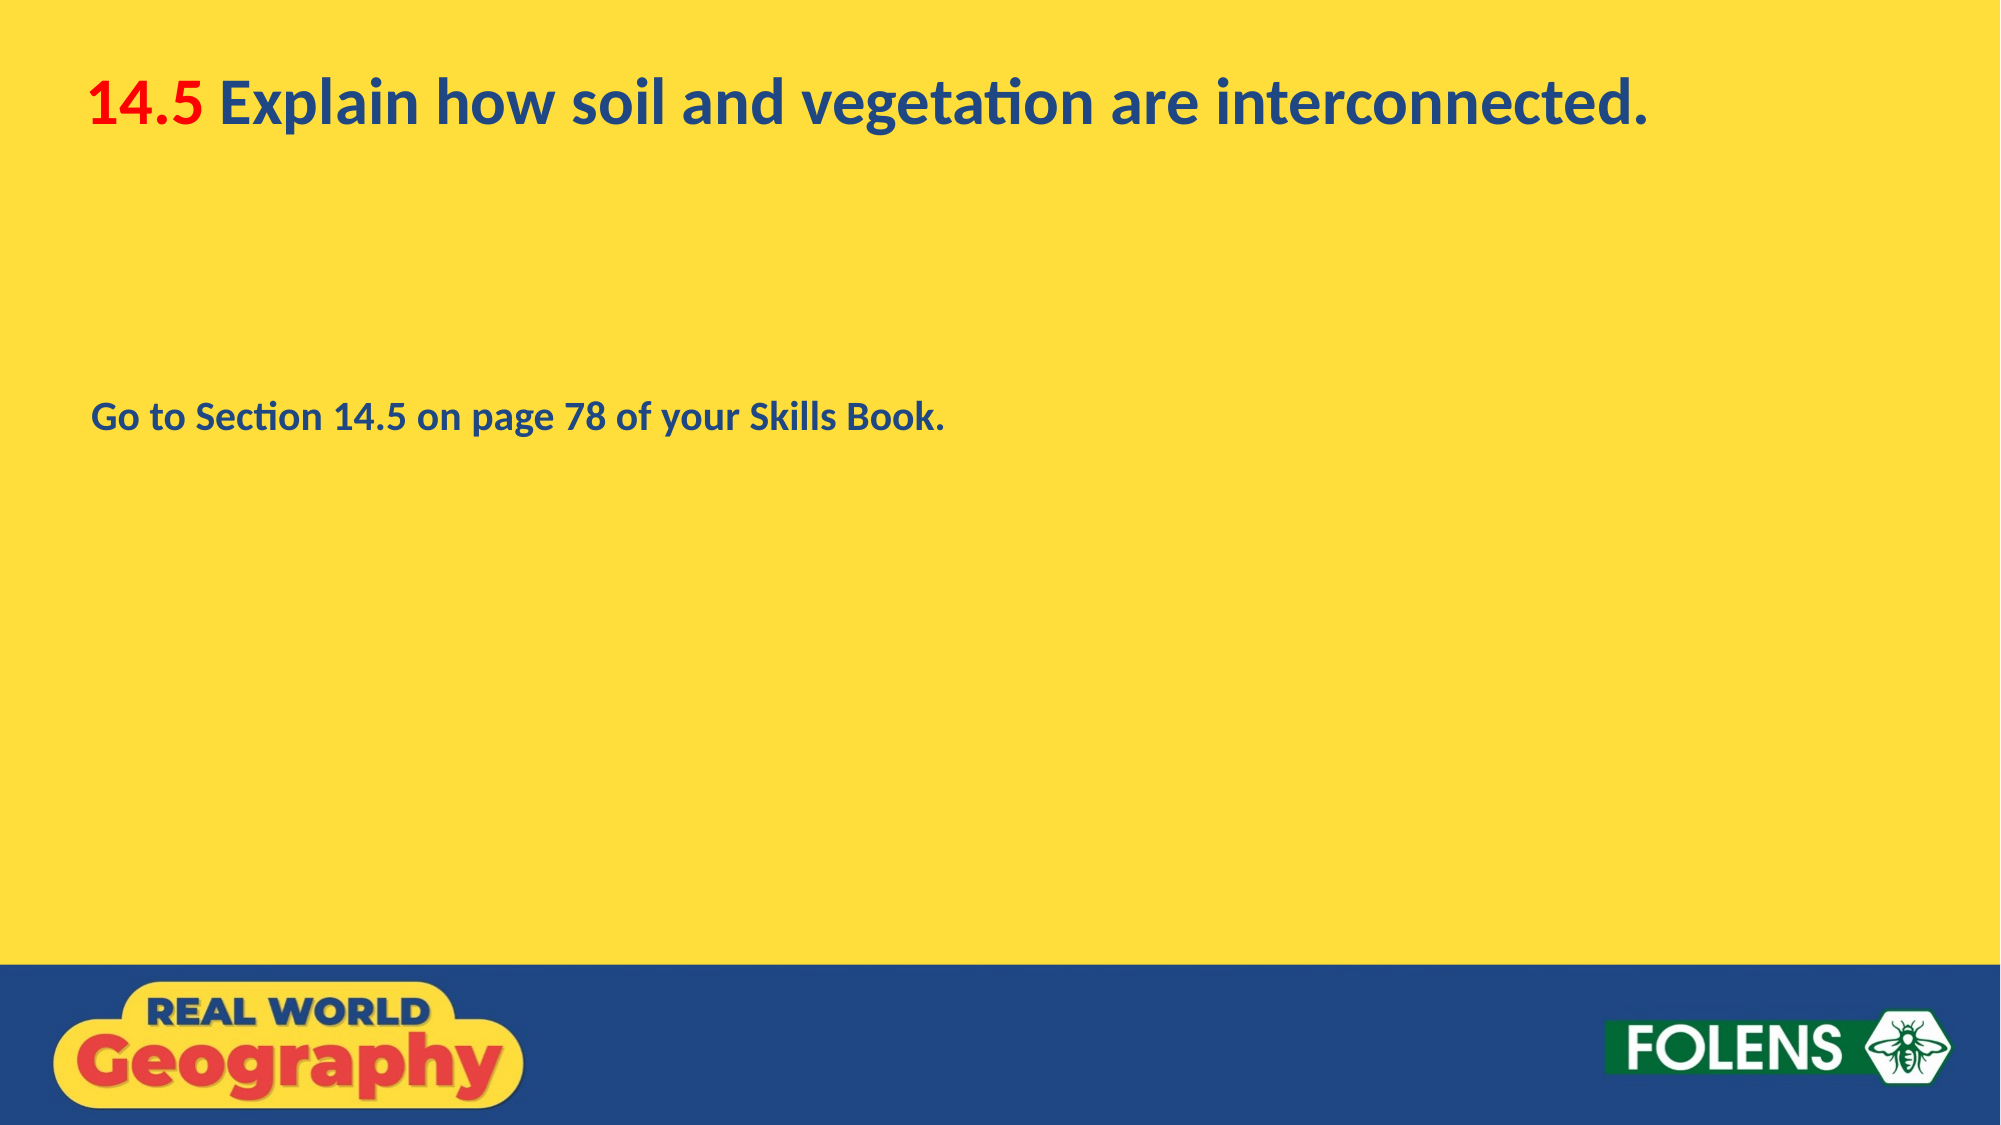

14.5 Explain how soil and vegetation are interconnected.
Go to Section 14.5 on page 78 of your Skills Book.